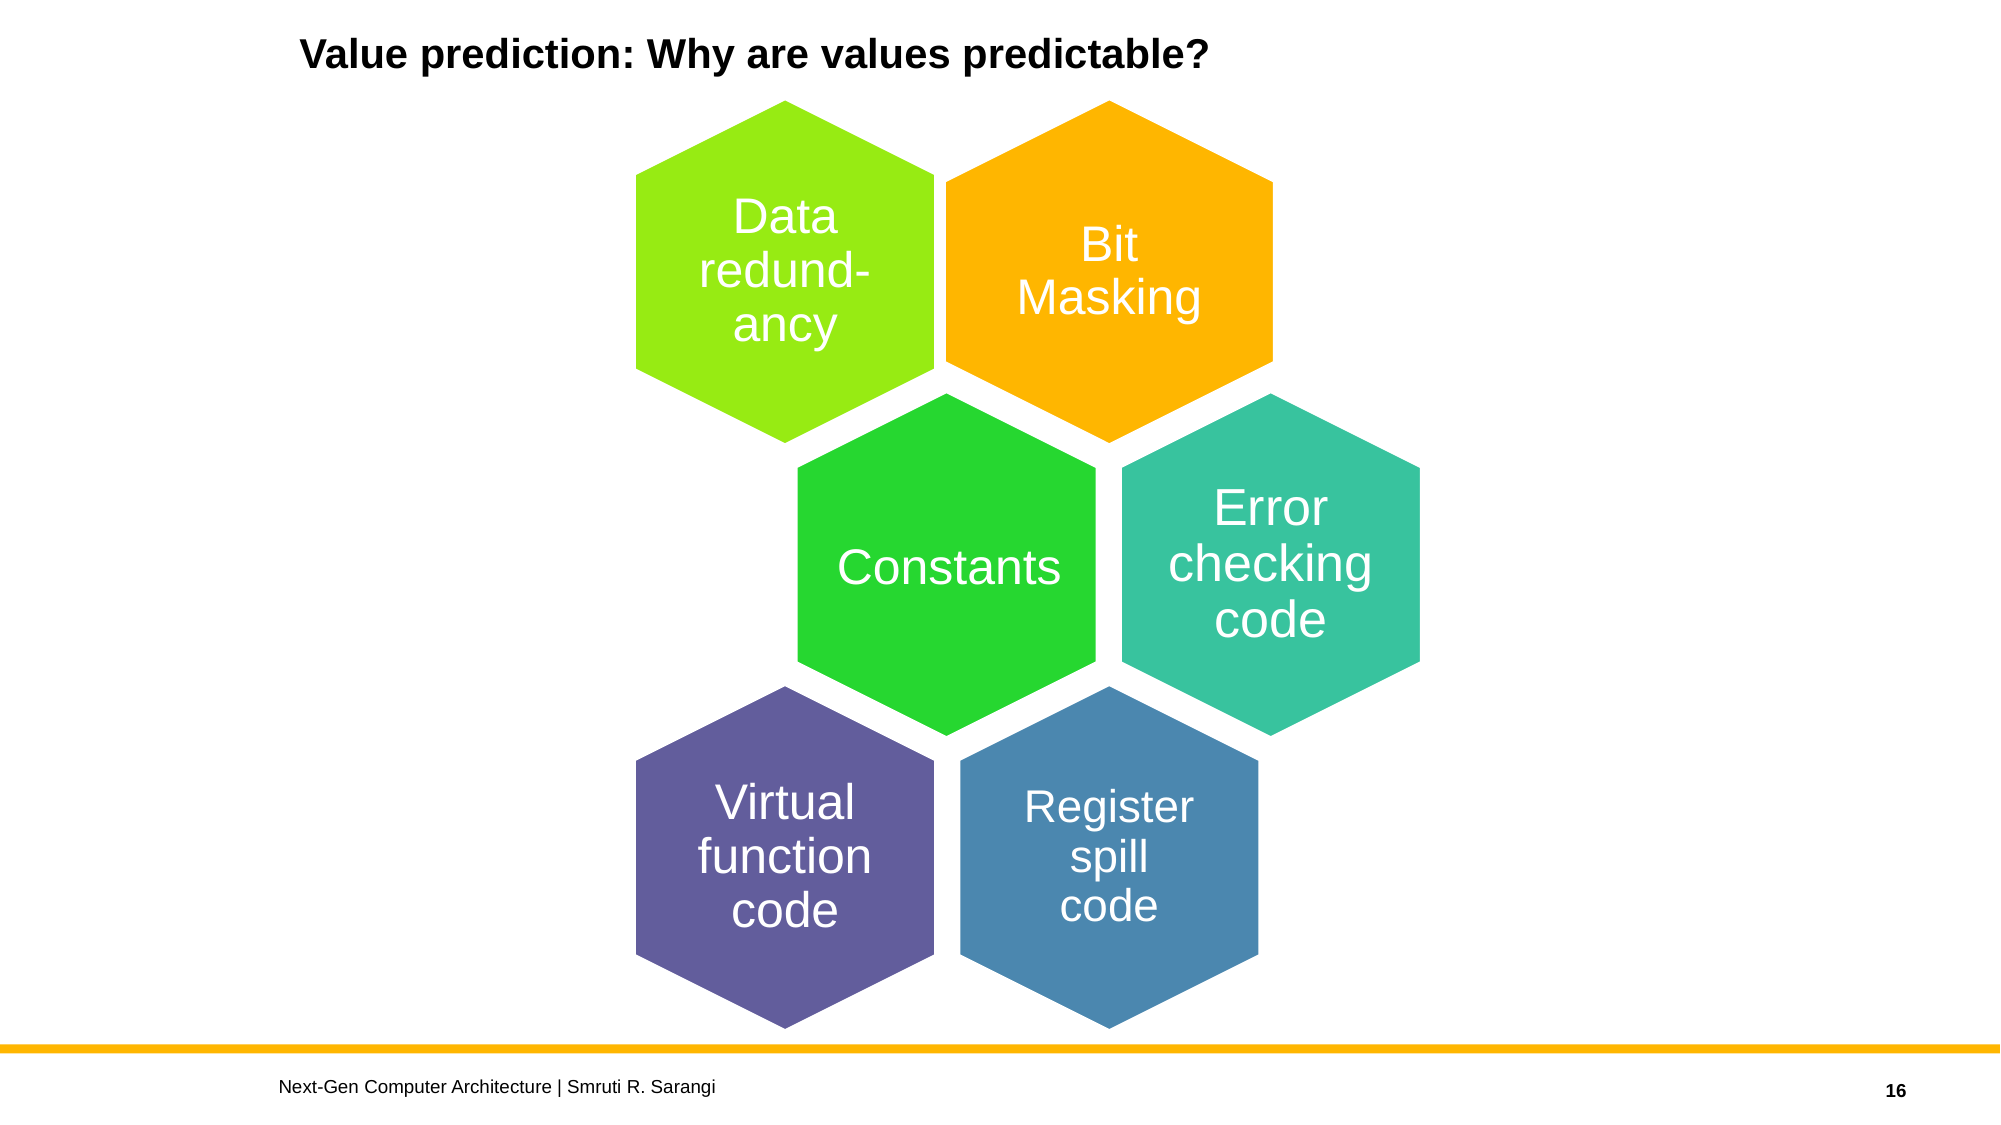

Value prediction: Why are values predictable?
Bit Masking
Data redund-ancy

Error checking code
Register spill code
Virtual function code
Constants
Next-Gen Computer Architecture | Smruti R. Sarangi
16